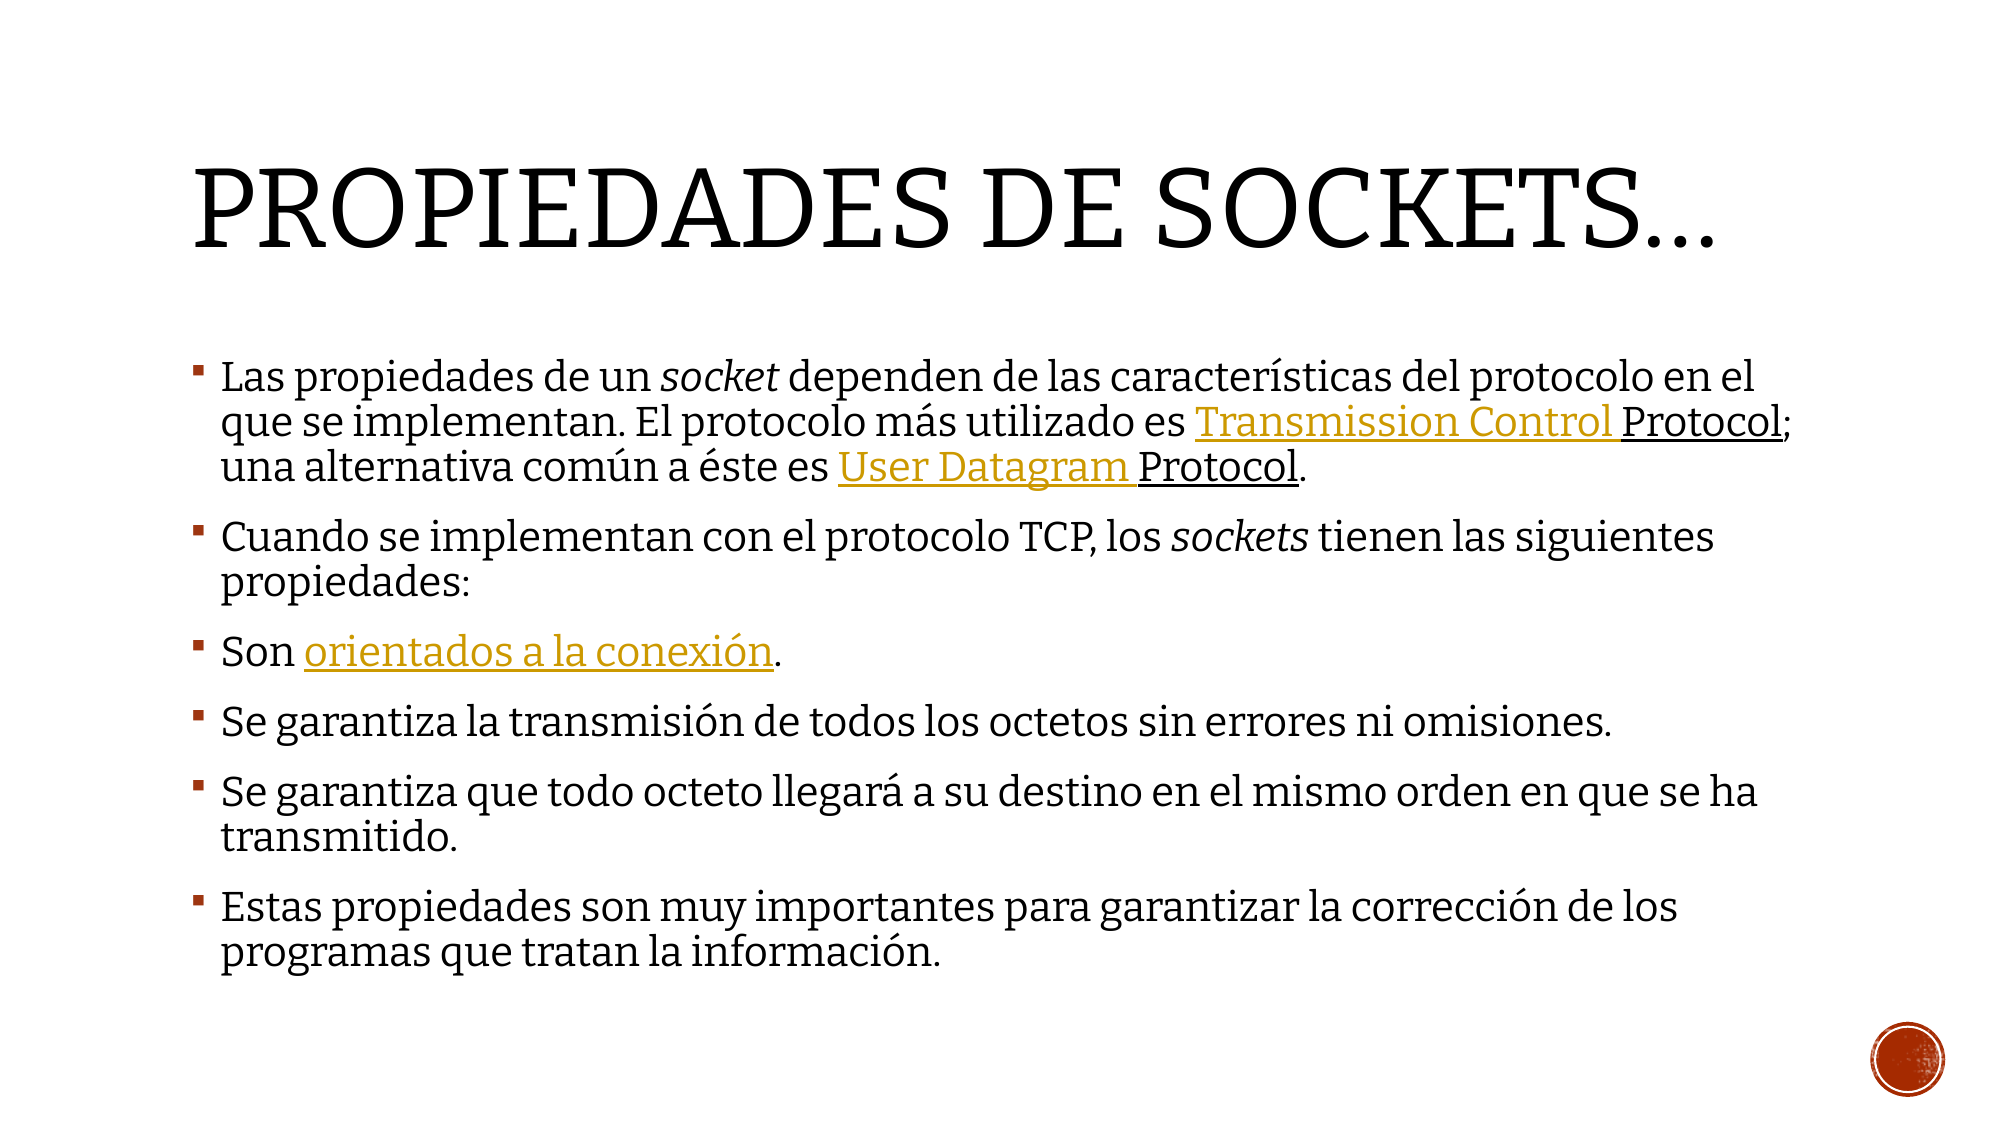

# Propiedades de sockets…
Las propiedades de un socket dependen de las características del protocolo en el que se implementan. El protocolo más utilizado es Transmission Control Protocol; una alternativa común a éste es User Datagram Protocol.
Cuando se implementan con el protocolo TCP, los sockets tienen las siguientes propiedades:
Son orientados a la conexión.
Se garantiza la transmisión de todos los octetos sin errores ni omisiones.
Se garantiza que todo octeto llegará a su destino en el mismo orden en que se ha transmitido.
Estas propiedades son muy importantes para garantizar la corrección de los programas que tratan la información.